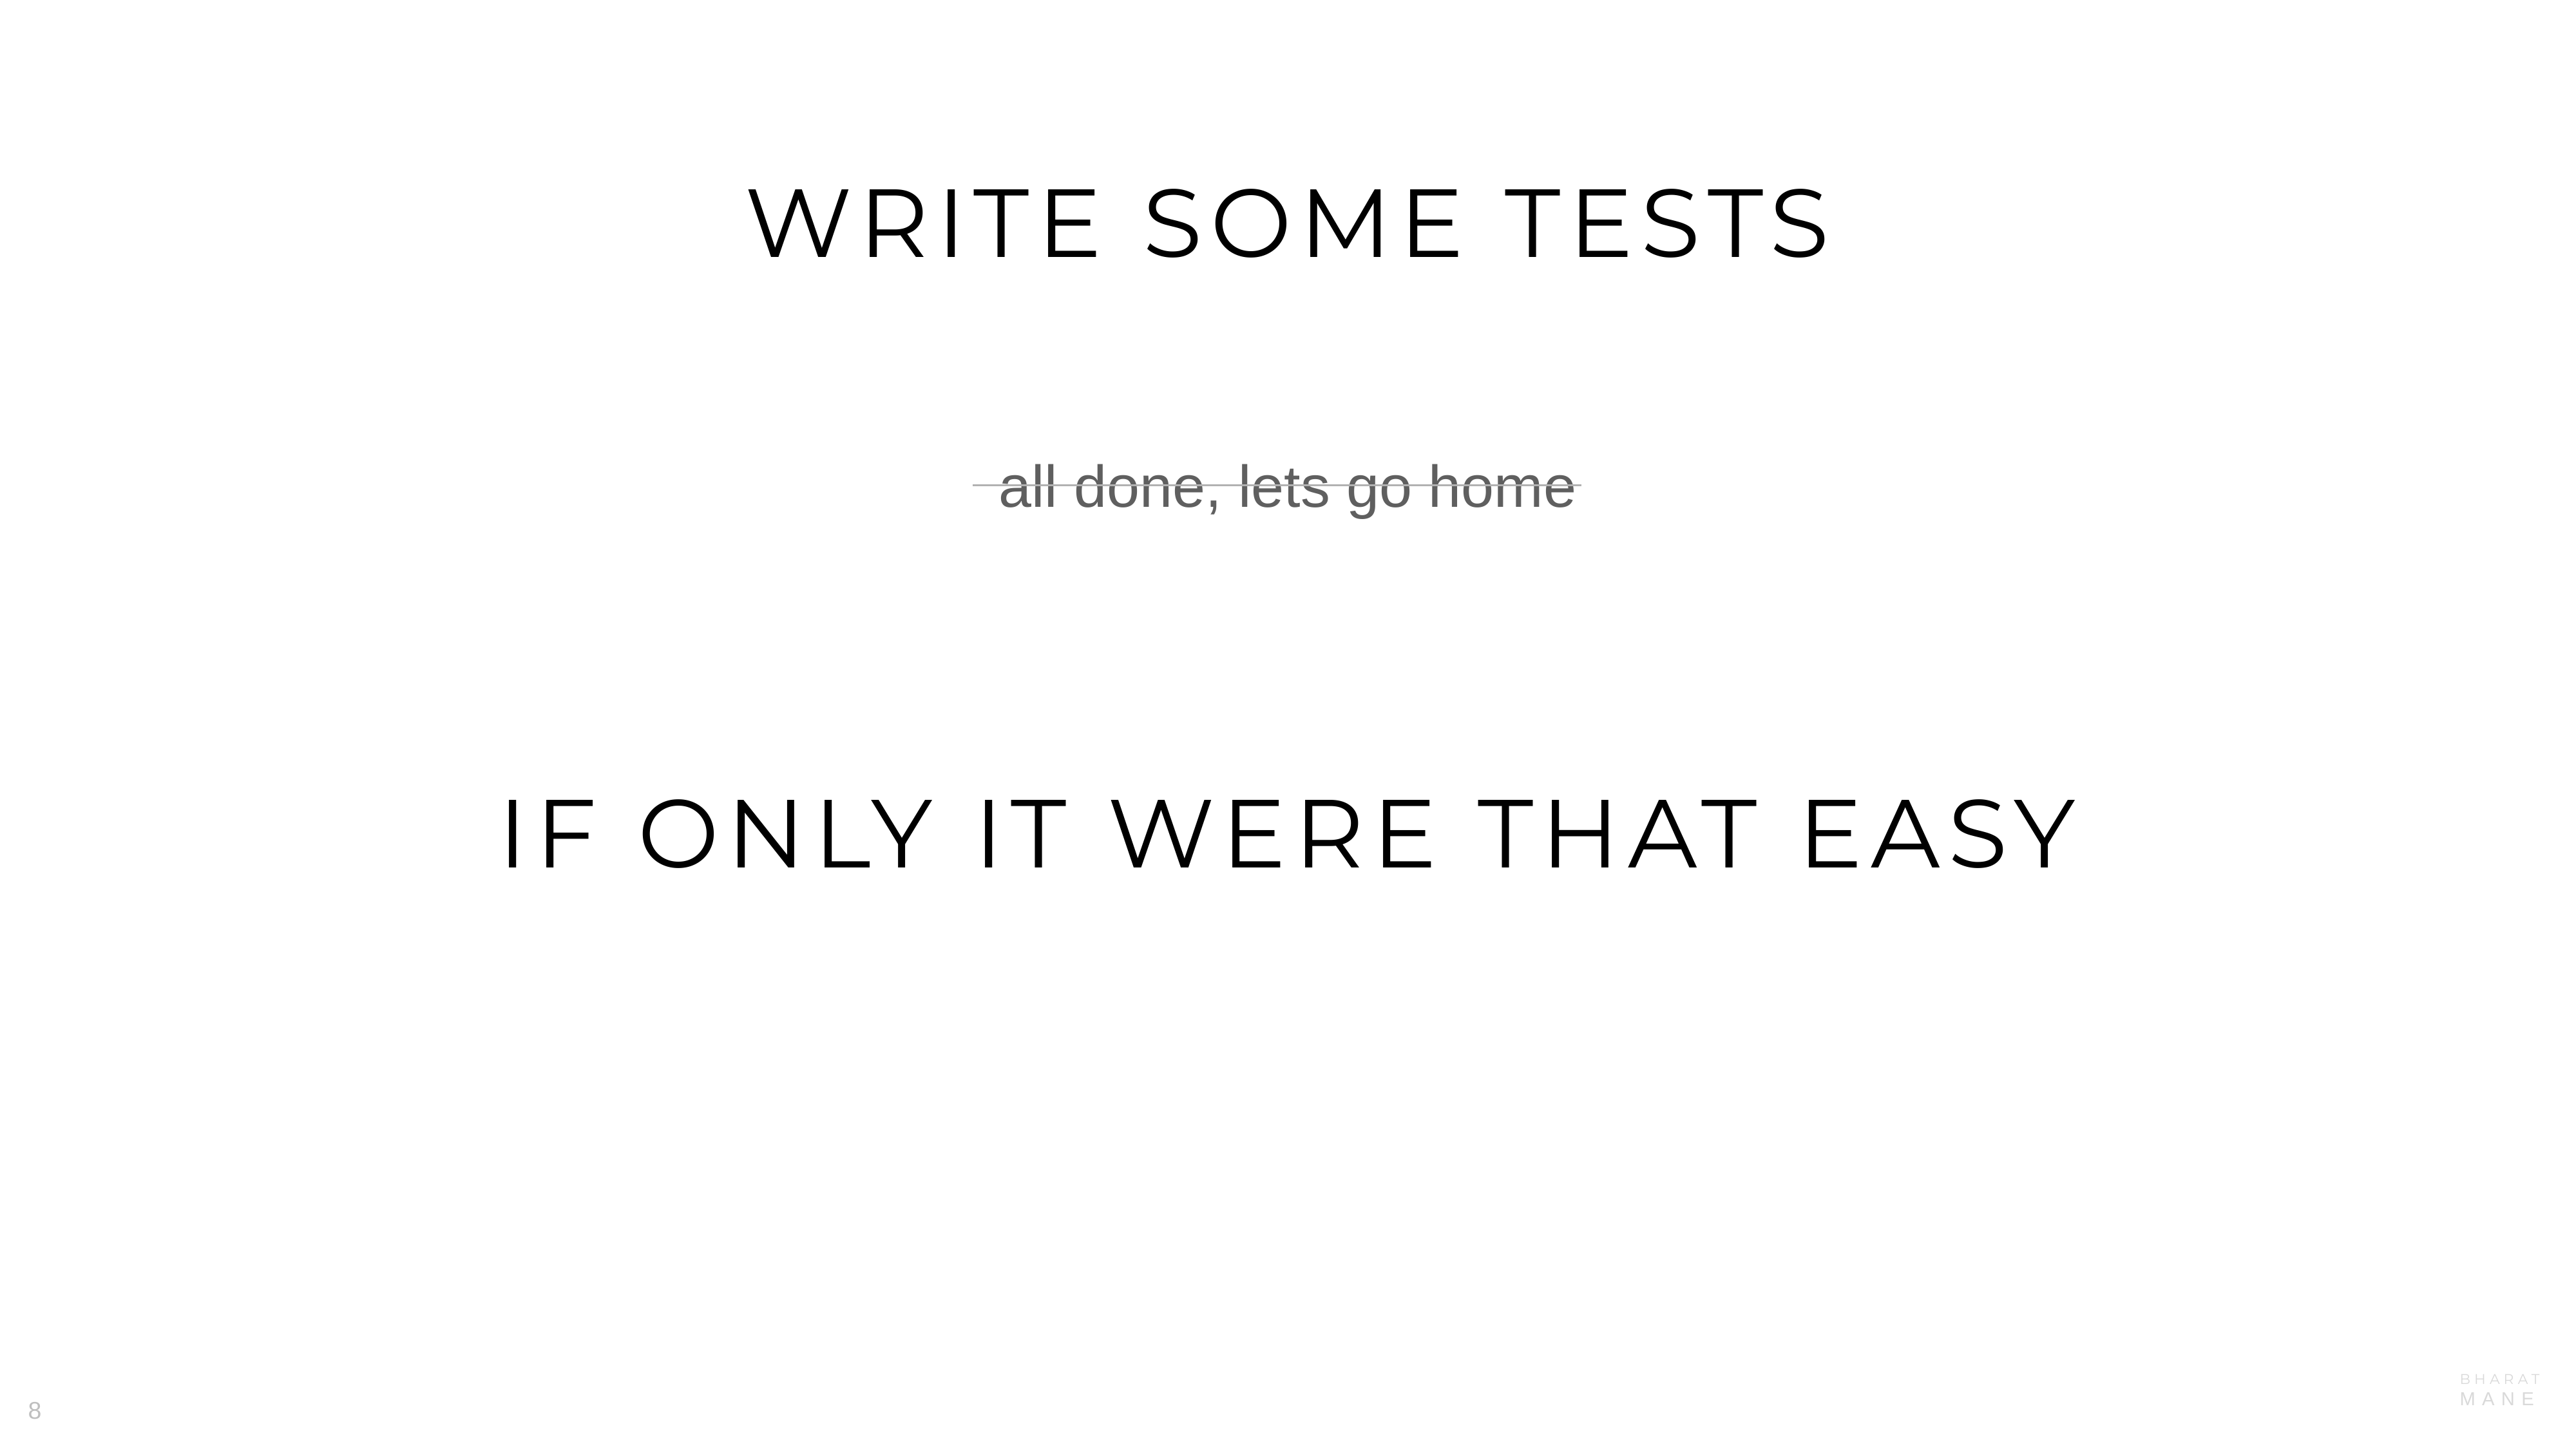

Write some tests
all done, lets go home
If only it were that easy